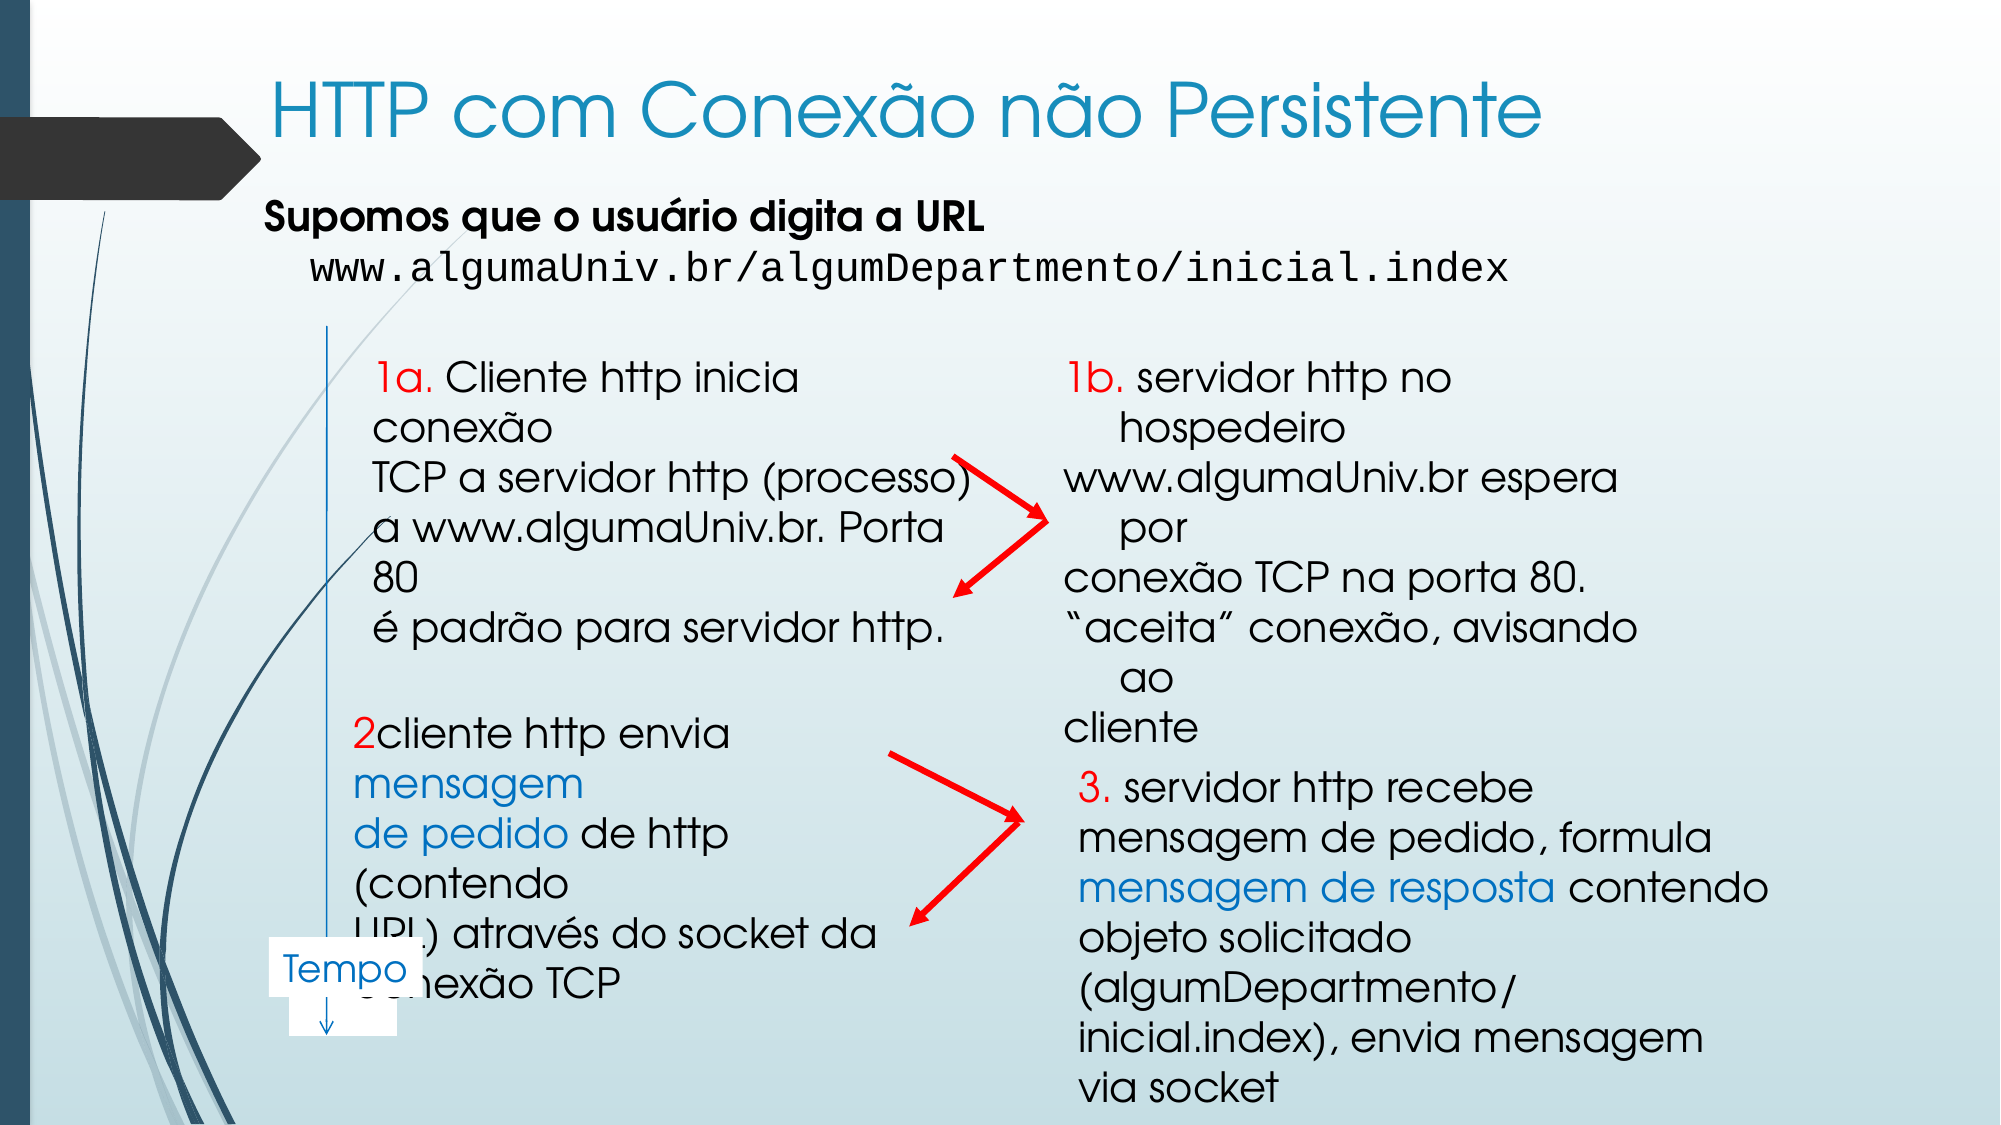

# HTTP com Conexão não Persistente
Supomos que o usuário digita a URL www.algumaUniv.br/algumDepartmento/inicial.index
1a. Cliente http inicia conexão
TCP a servidor http (processo)
a www.algumaUniv.br. Porta 80
é padrão para servidor http.
1b. servidor http no hospedeiro
www.algumaUniv.br espera por
conexão TCP na porta 80.
“aceita” conexão, avisando ao
cliente

2cliente http envia mensagem
de pedido de http (contendo
URL) através do socket da
conexão TCP

3. servidor http recebe mensagem de pedido, formula mensagem de resposta contendo objeto solicitado
(algumDepartmento/inicial.index), envia mensagem via socket

Tempo